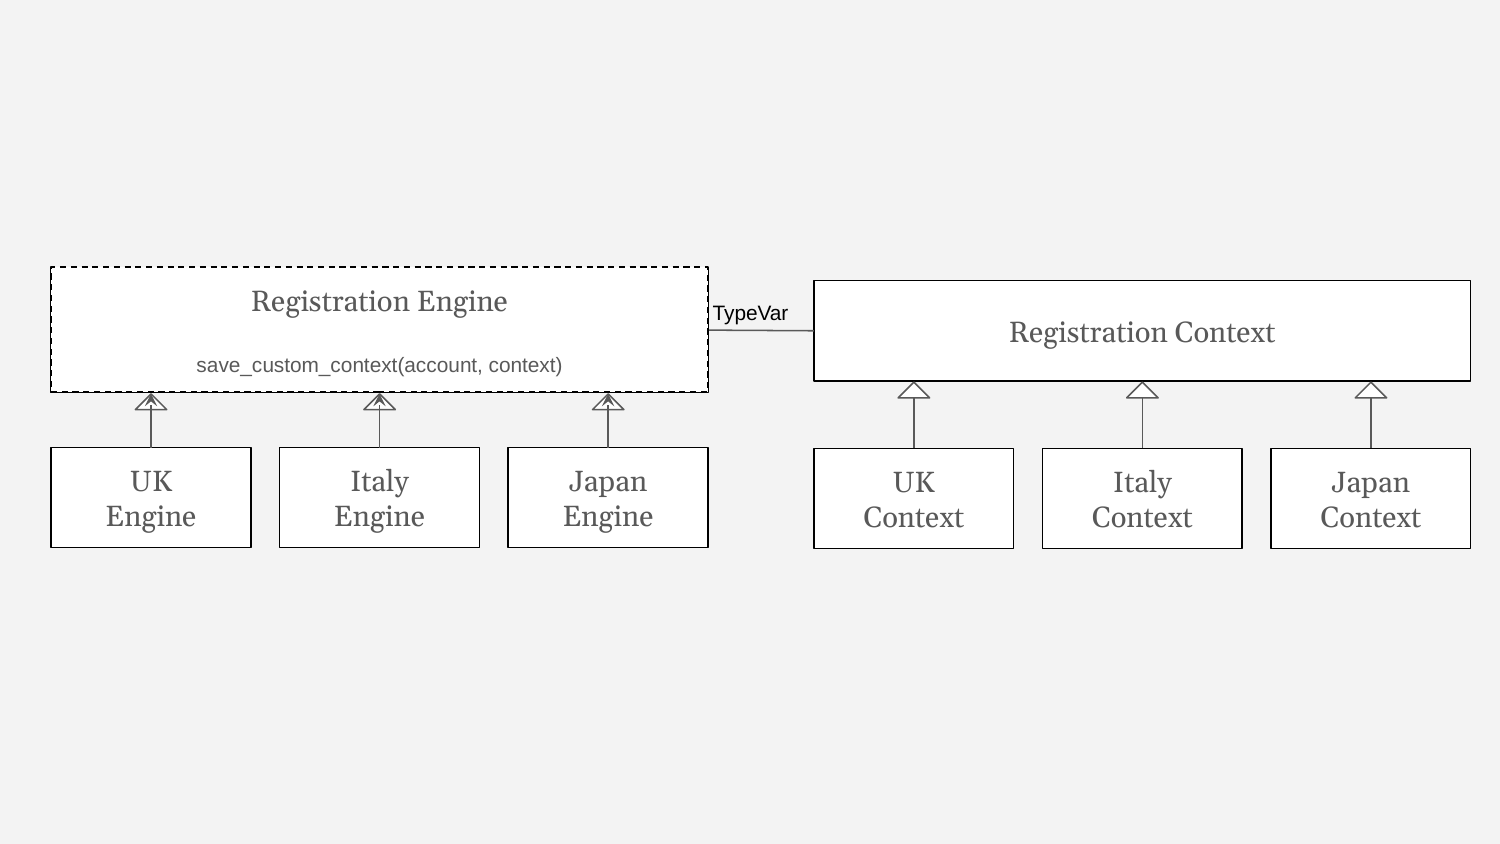

Registration Engine
save_custom_context(account, context)
Registration Engine
save_custom_context(account, context)
Registration Context
TypeVar

UK
Context
Italy
Context
Japan
Context

UK
Engine
Italy
Engine
Japan
Engine